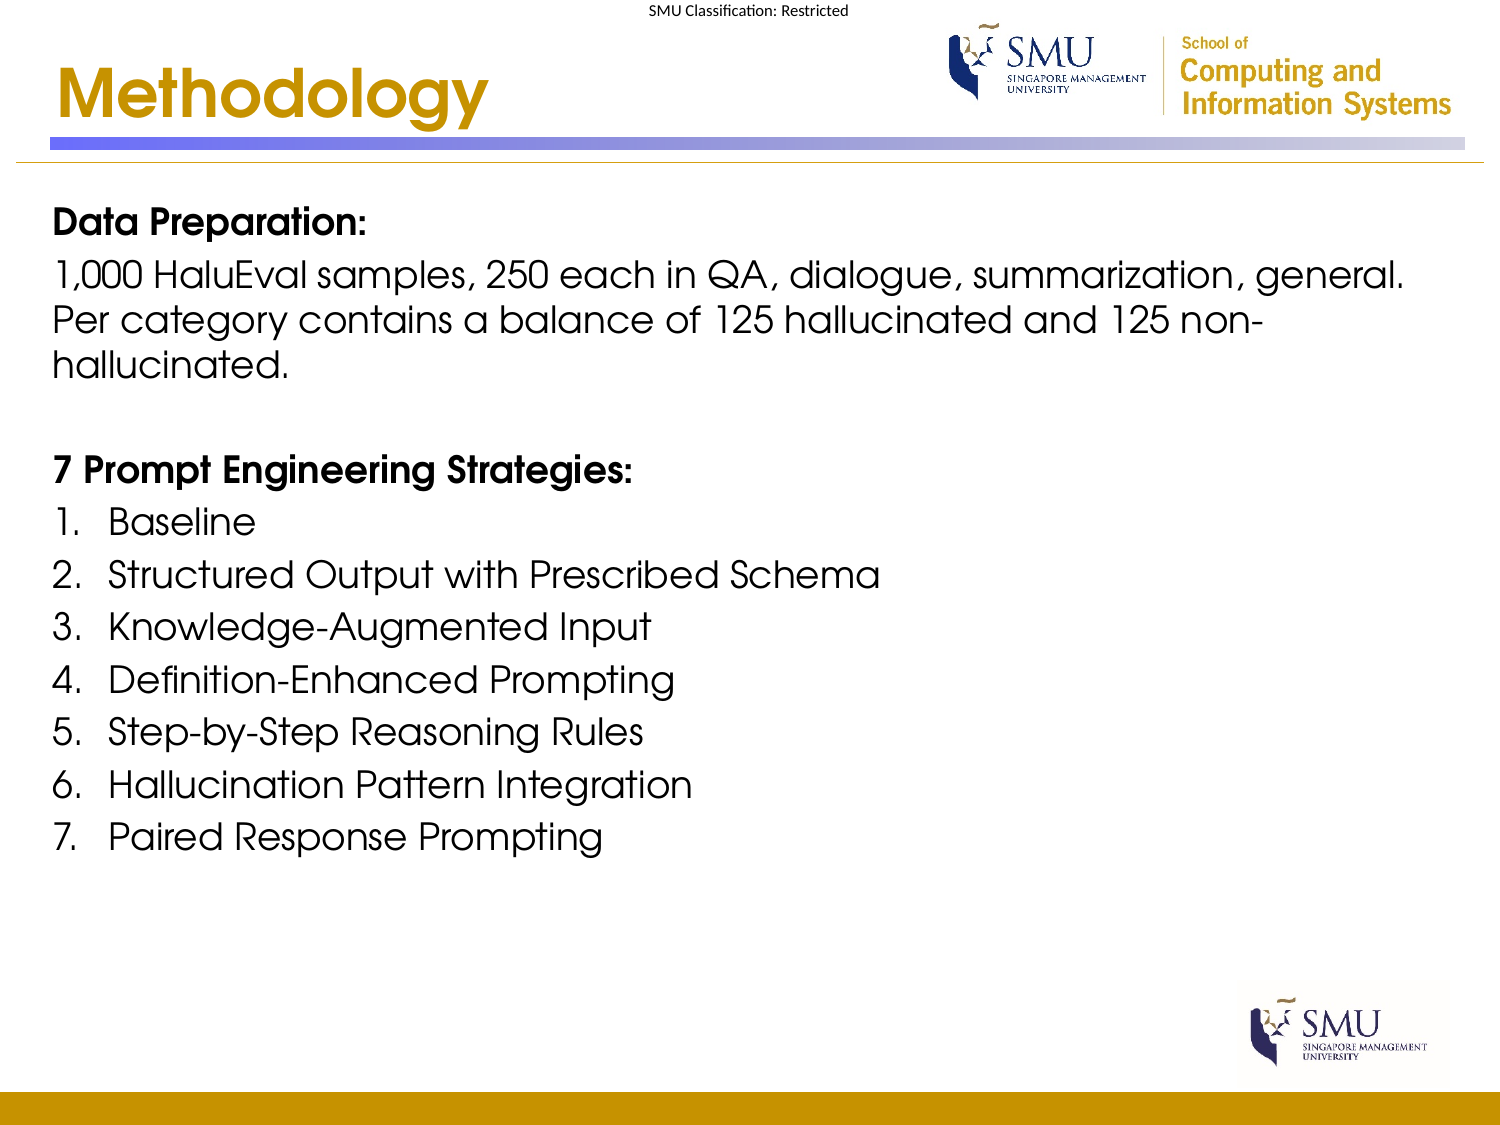

# Methodology
Data Preparation:
1,000 HaluEval samples, 250 each in QA, dialogue, summarization, general. Per category contains a balance of 125 hallucinated and 125 non-hallucinated.

7 Prompt Engineering Strategies:
Baseline
Structured Output with Prescribed Schema
Knowledge-Augmented Input
Definition-Enhanced Prompting
Step-by-Step Reasoning Rules
Hallucination Pattern Integration
Paired Response Prompting